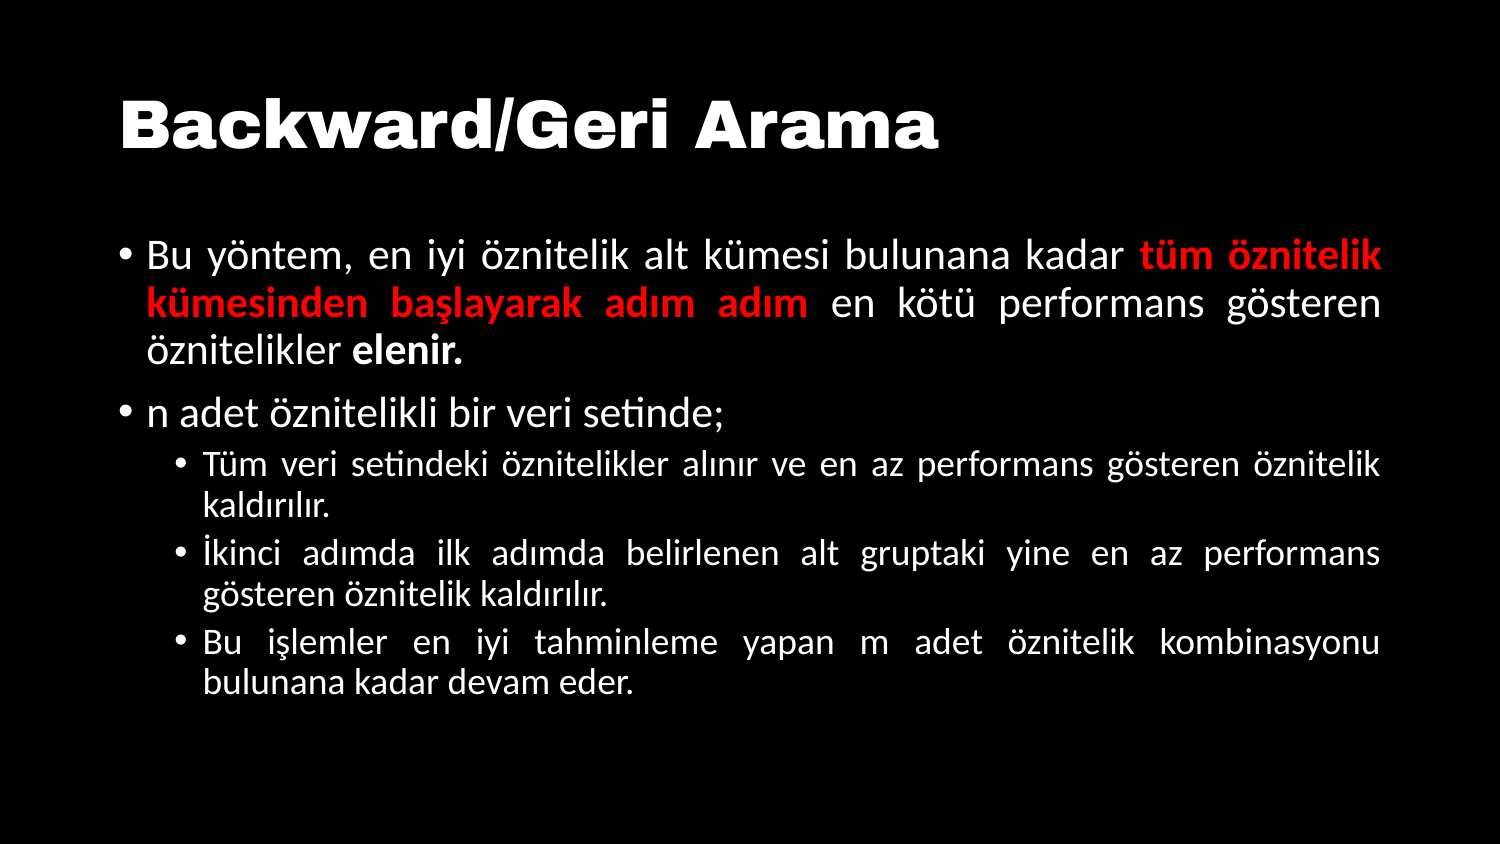

# Backward/Geri Arama
Bu yöntem, en iyi öznitelik alt kümesi bulunana kadar tüm öznitelik kümesinden başlayarak adım adım en kötü performans gösteren öznitelikler elenir.
n adet öznitelikli bir veri setinde;
Tüm veri setindeki öznitelikler alınır ve en az performans gösteren öznitelik kaldırılır.
İkinci adımda ilk adımda belirlenen alt gruptaki yine en az performans gösteren öznitelik kaldırılır.
Bu işlemler en iyi tahminleme yapan m adet öznitelik kombinasyonu bulunana kadar devam eder.